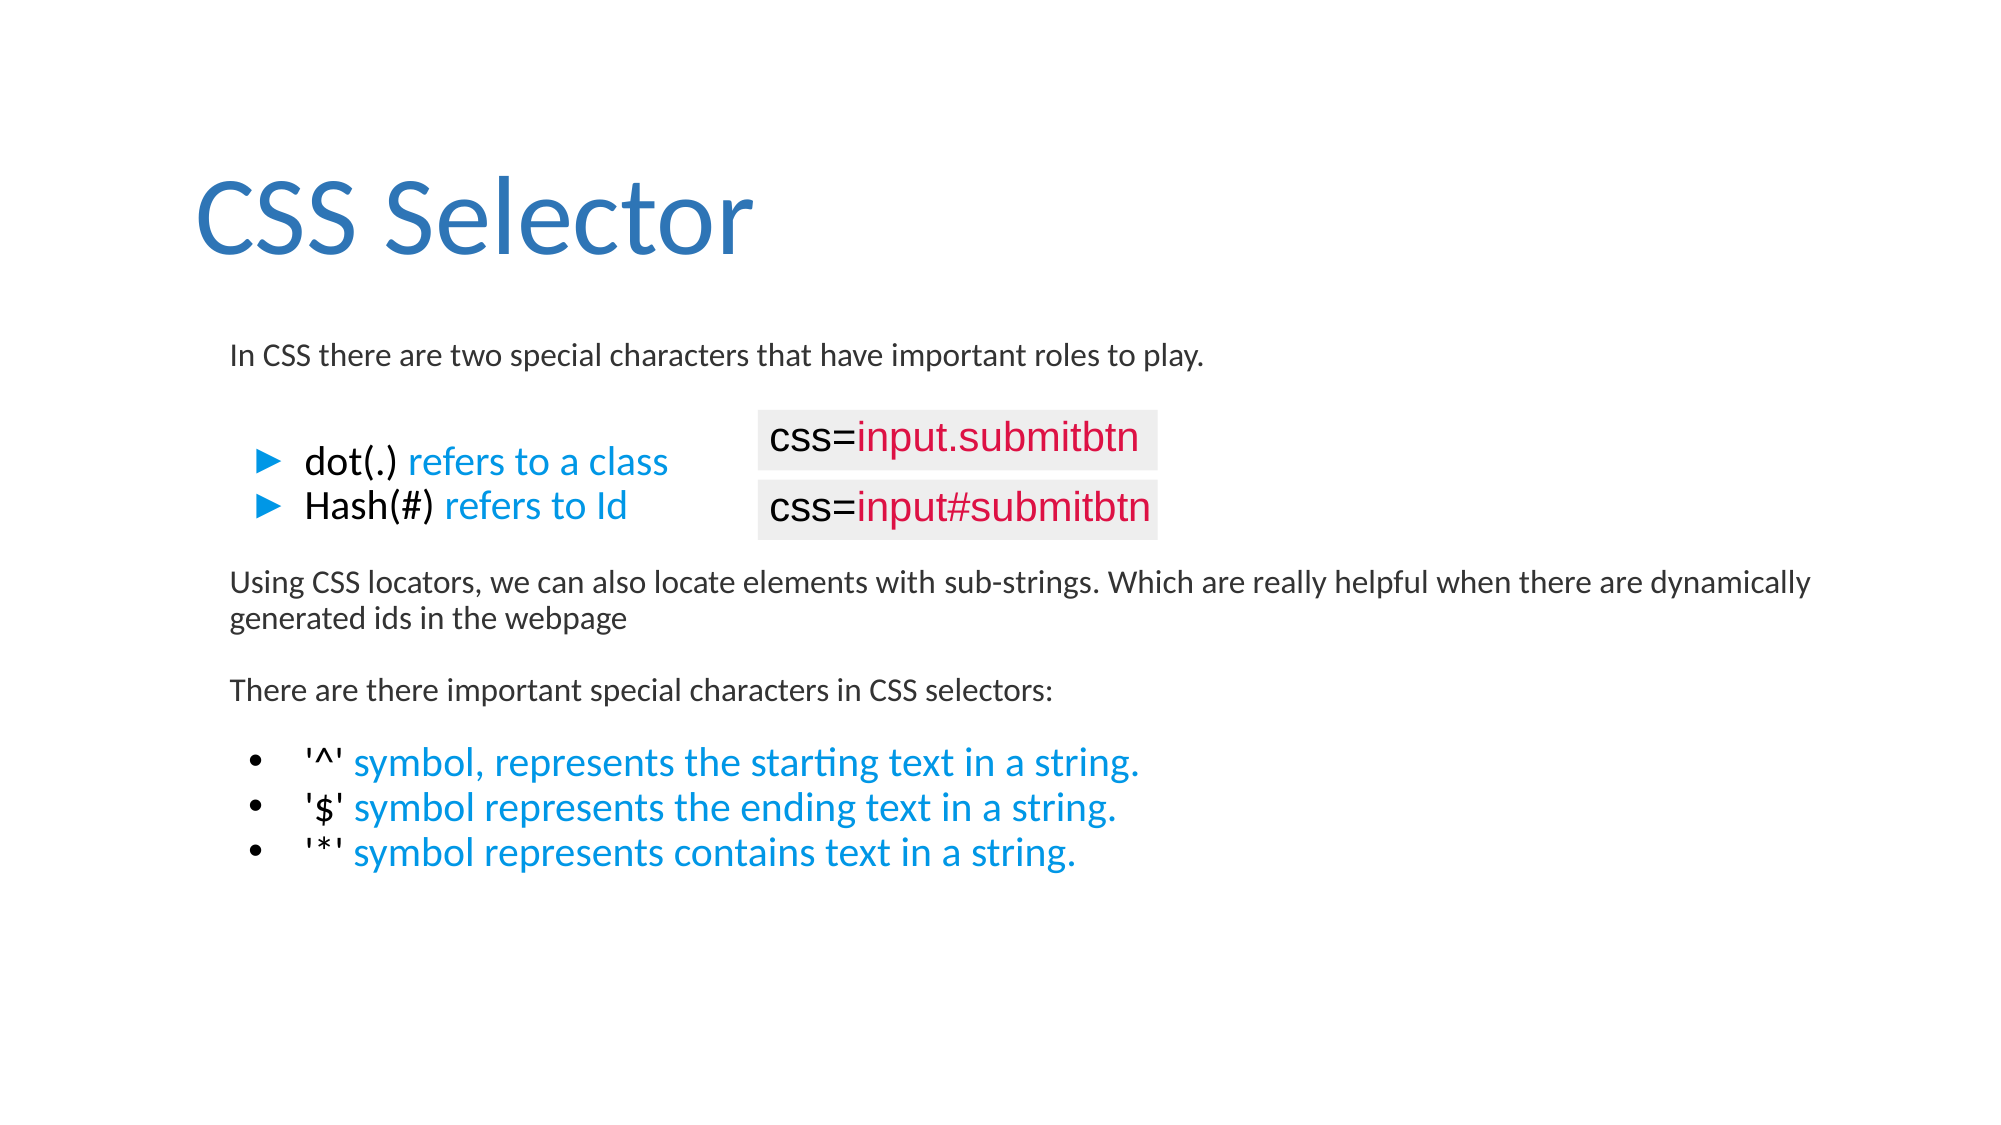

# CSS Selector
In CSS there are two special characters that have important roles to play.

dot(.) refers to a class
Hash(#) refers to Id

Using CSS locators, we can also locate elements with sub-strings. Which are really helpful when there are dynamically generated ids in the webpage

There are there important special characters in CSS selectors:

'^' symbol, represents the starting text in a string.
'$' symbol represents the ending text in a string.
'*' symbol represents contains text in a string.

 css=input.submitbtn
 css=input#submitbtn